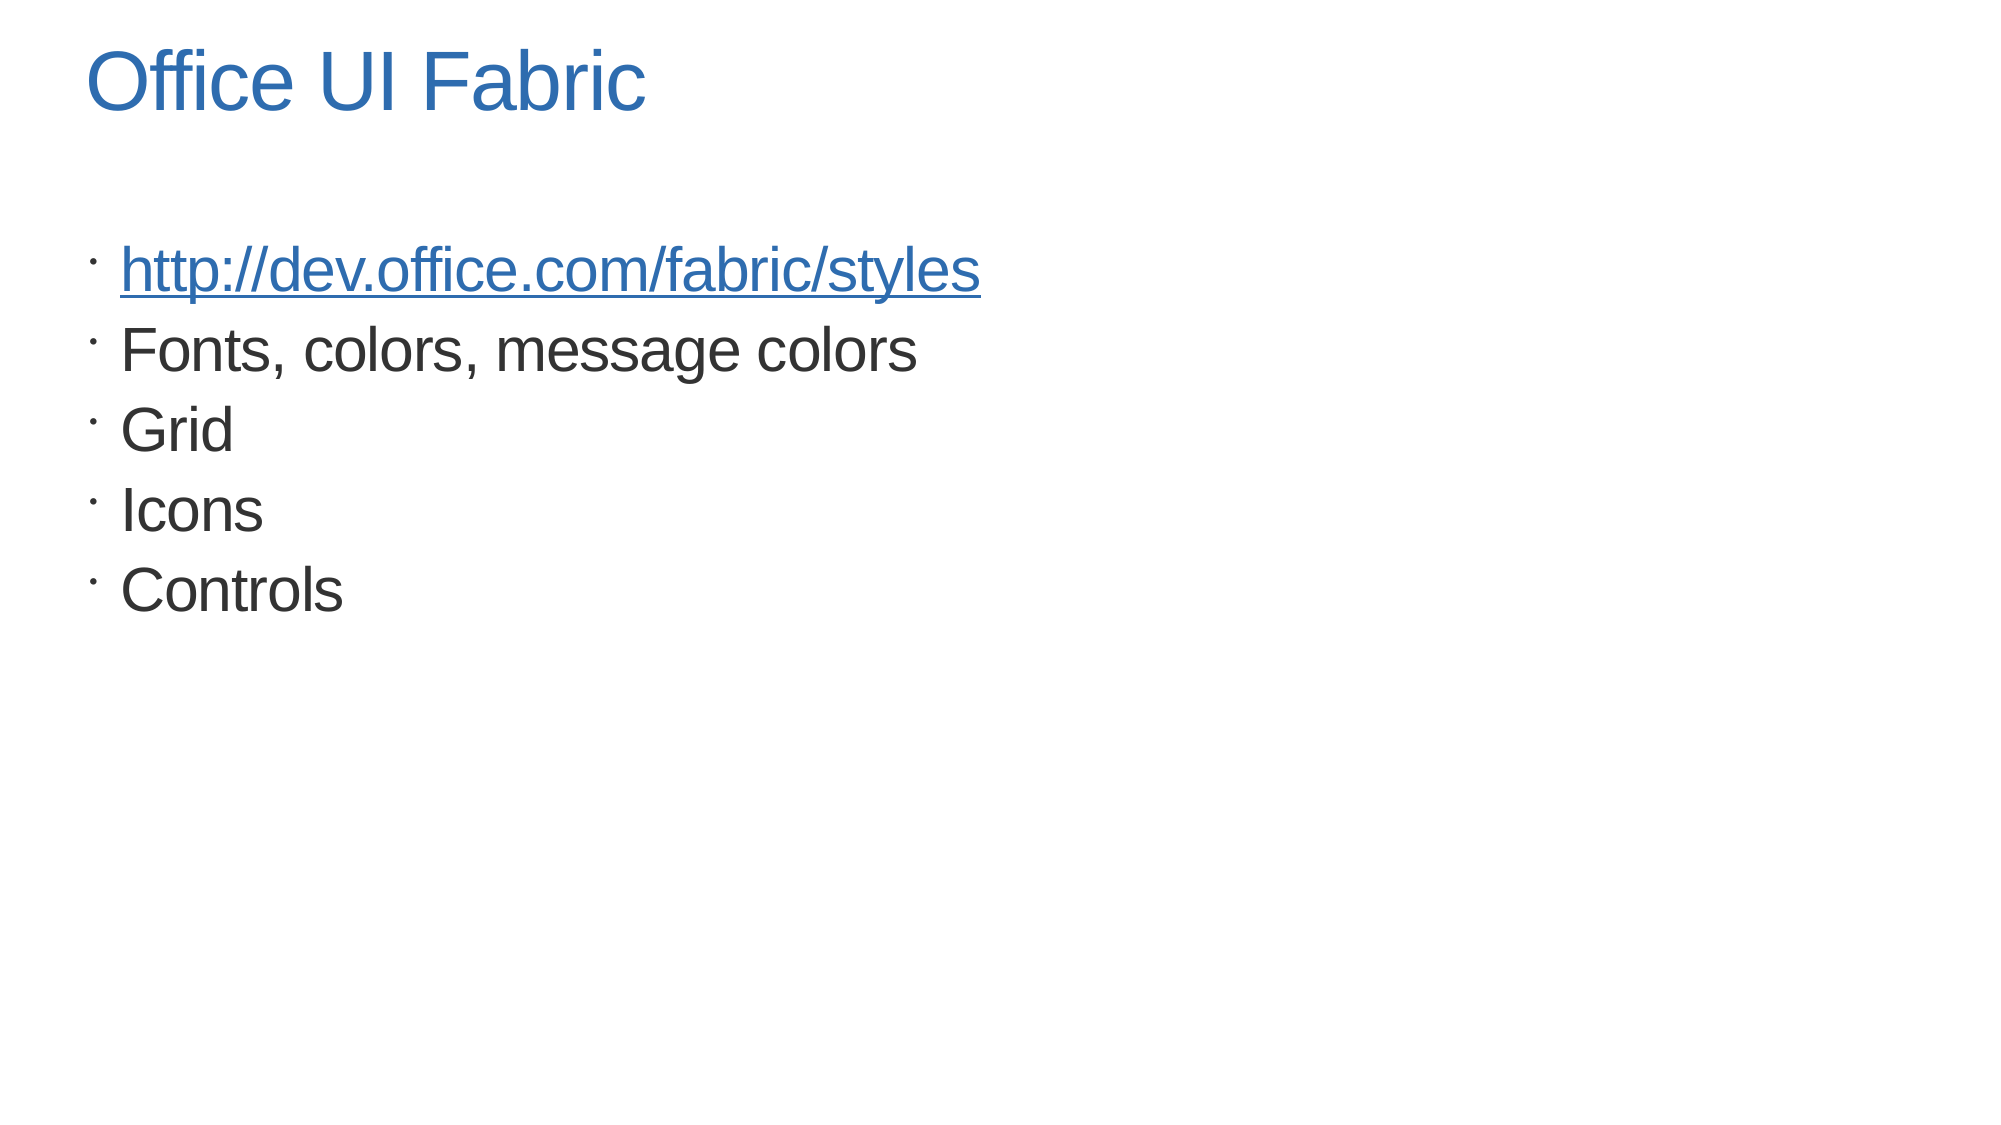

# Office UI Fabric
http://dev.office.com/fabric/styles
Fonts, colors, message colors
Grid
Icons
Controls